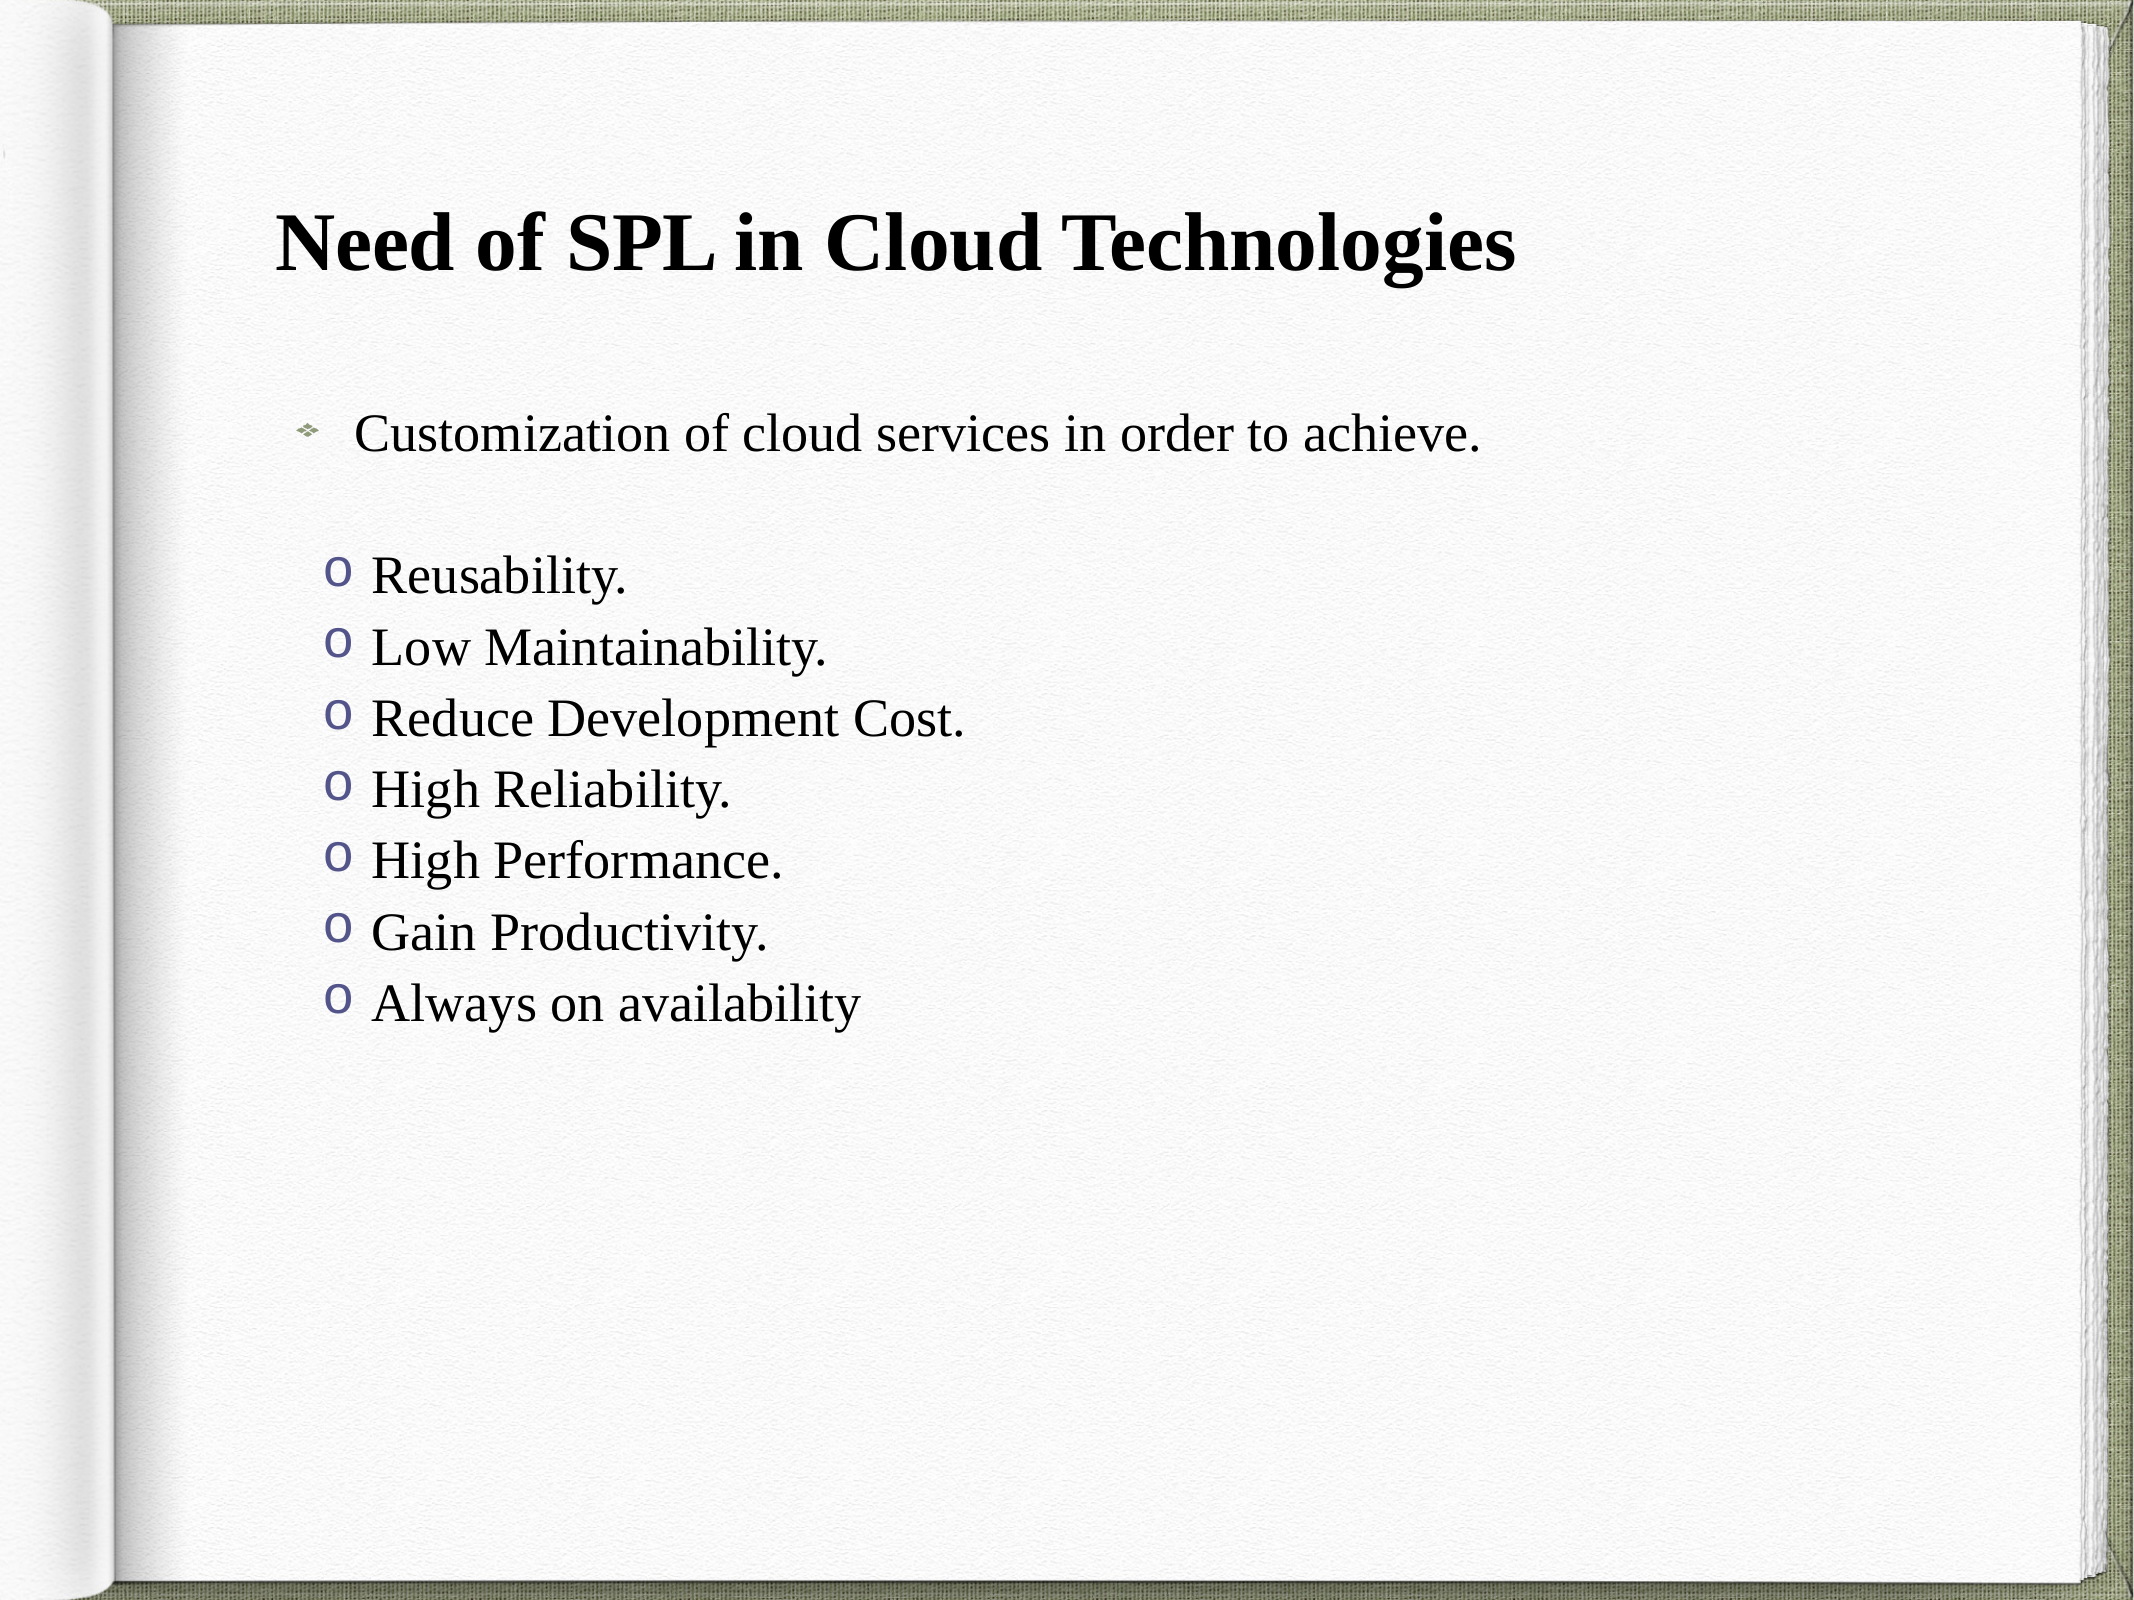

# Need of SPL in Cloud Technologies
Customization of cloud services in order to achieve.

 Reusability.
 Low Maintainability.
 Reduce Development Cost.
 High Reliability.
 High Performance.
 Gain Productivity.
 Always on availability